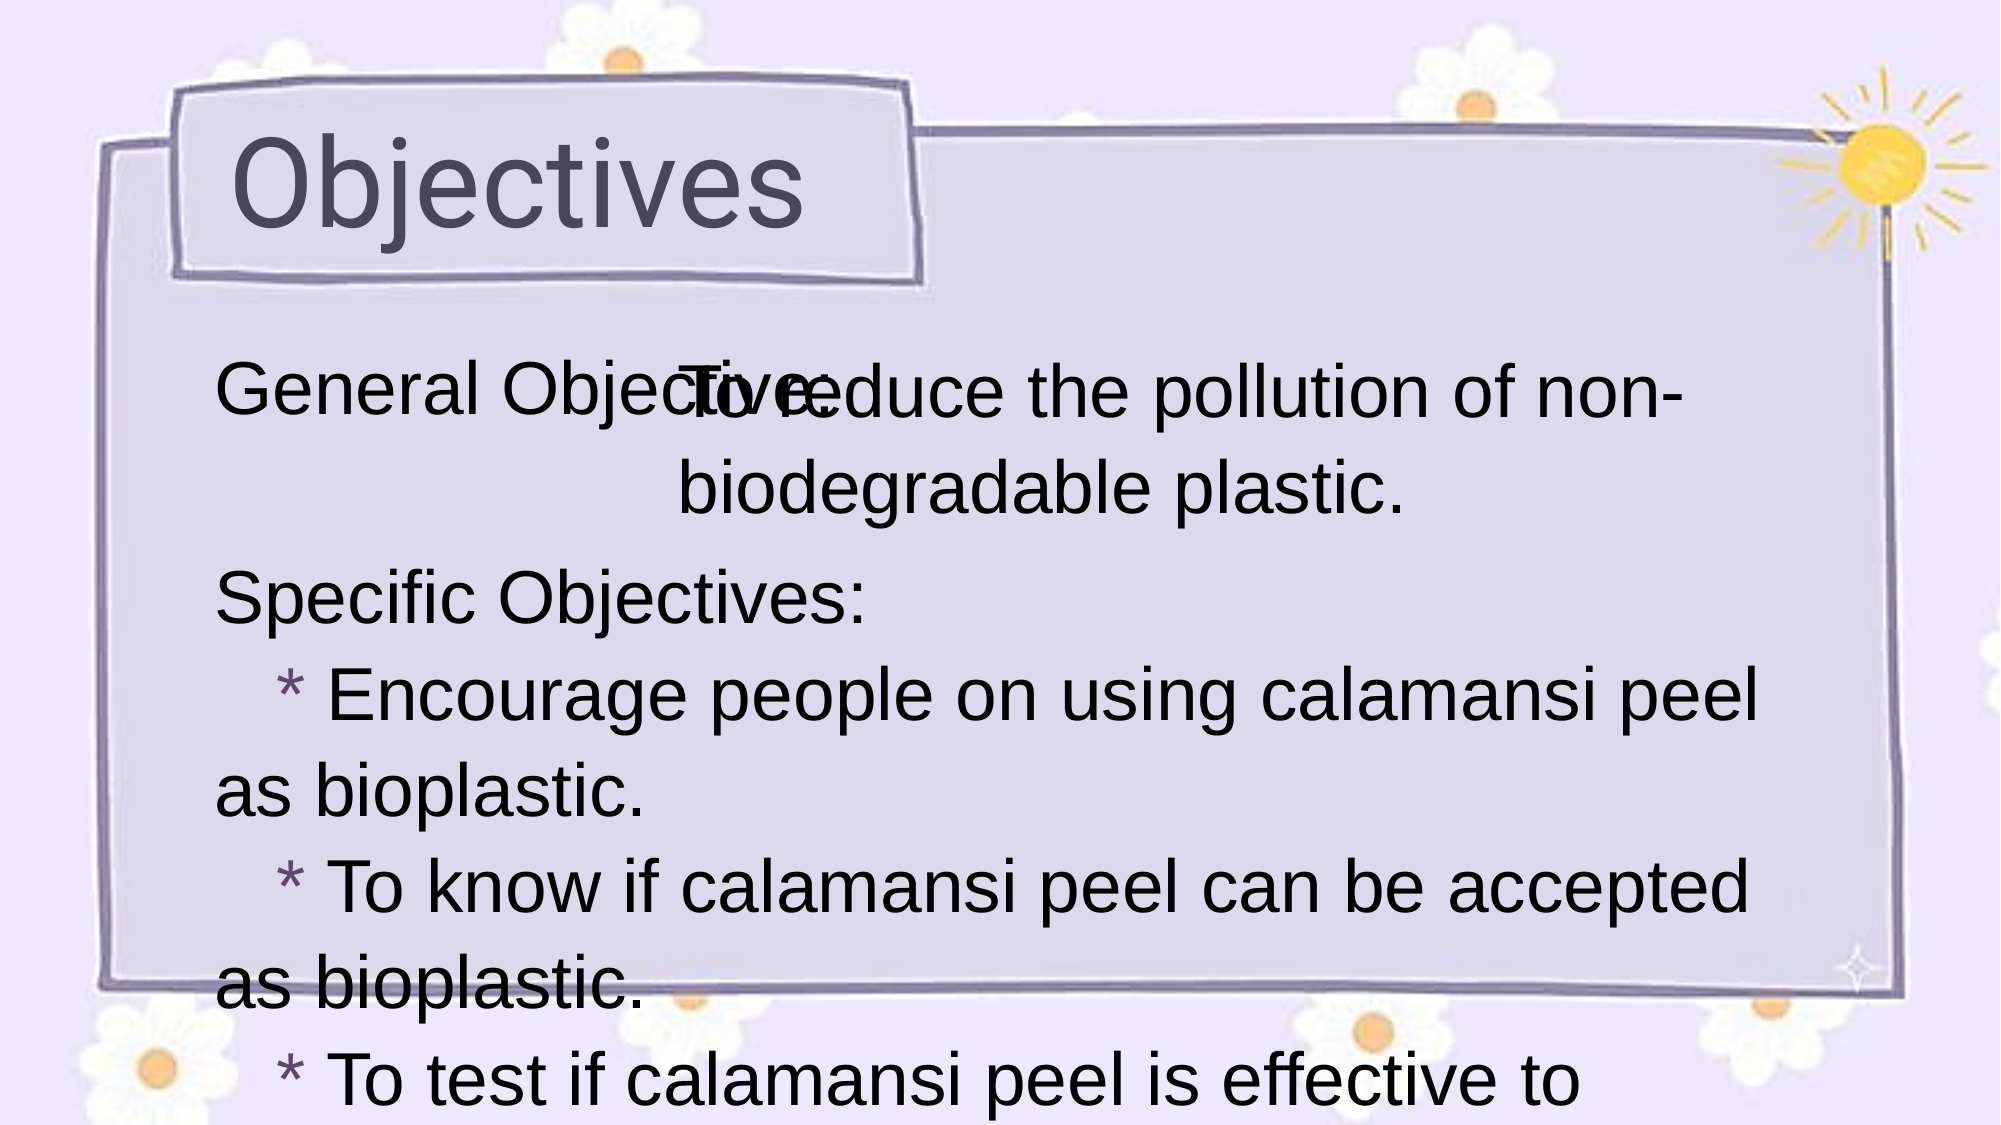

Objectives
General Objective:
Specific Objectives:
   * Encourage people on using calamansi peel as bioplastic.
   * To know if calamansi peel can be accepted as bioplastic.
   * To test if calamansi peel is effective to make bioplastic.
To reduce the pollution of non-biodegradable plastic.